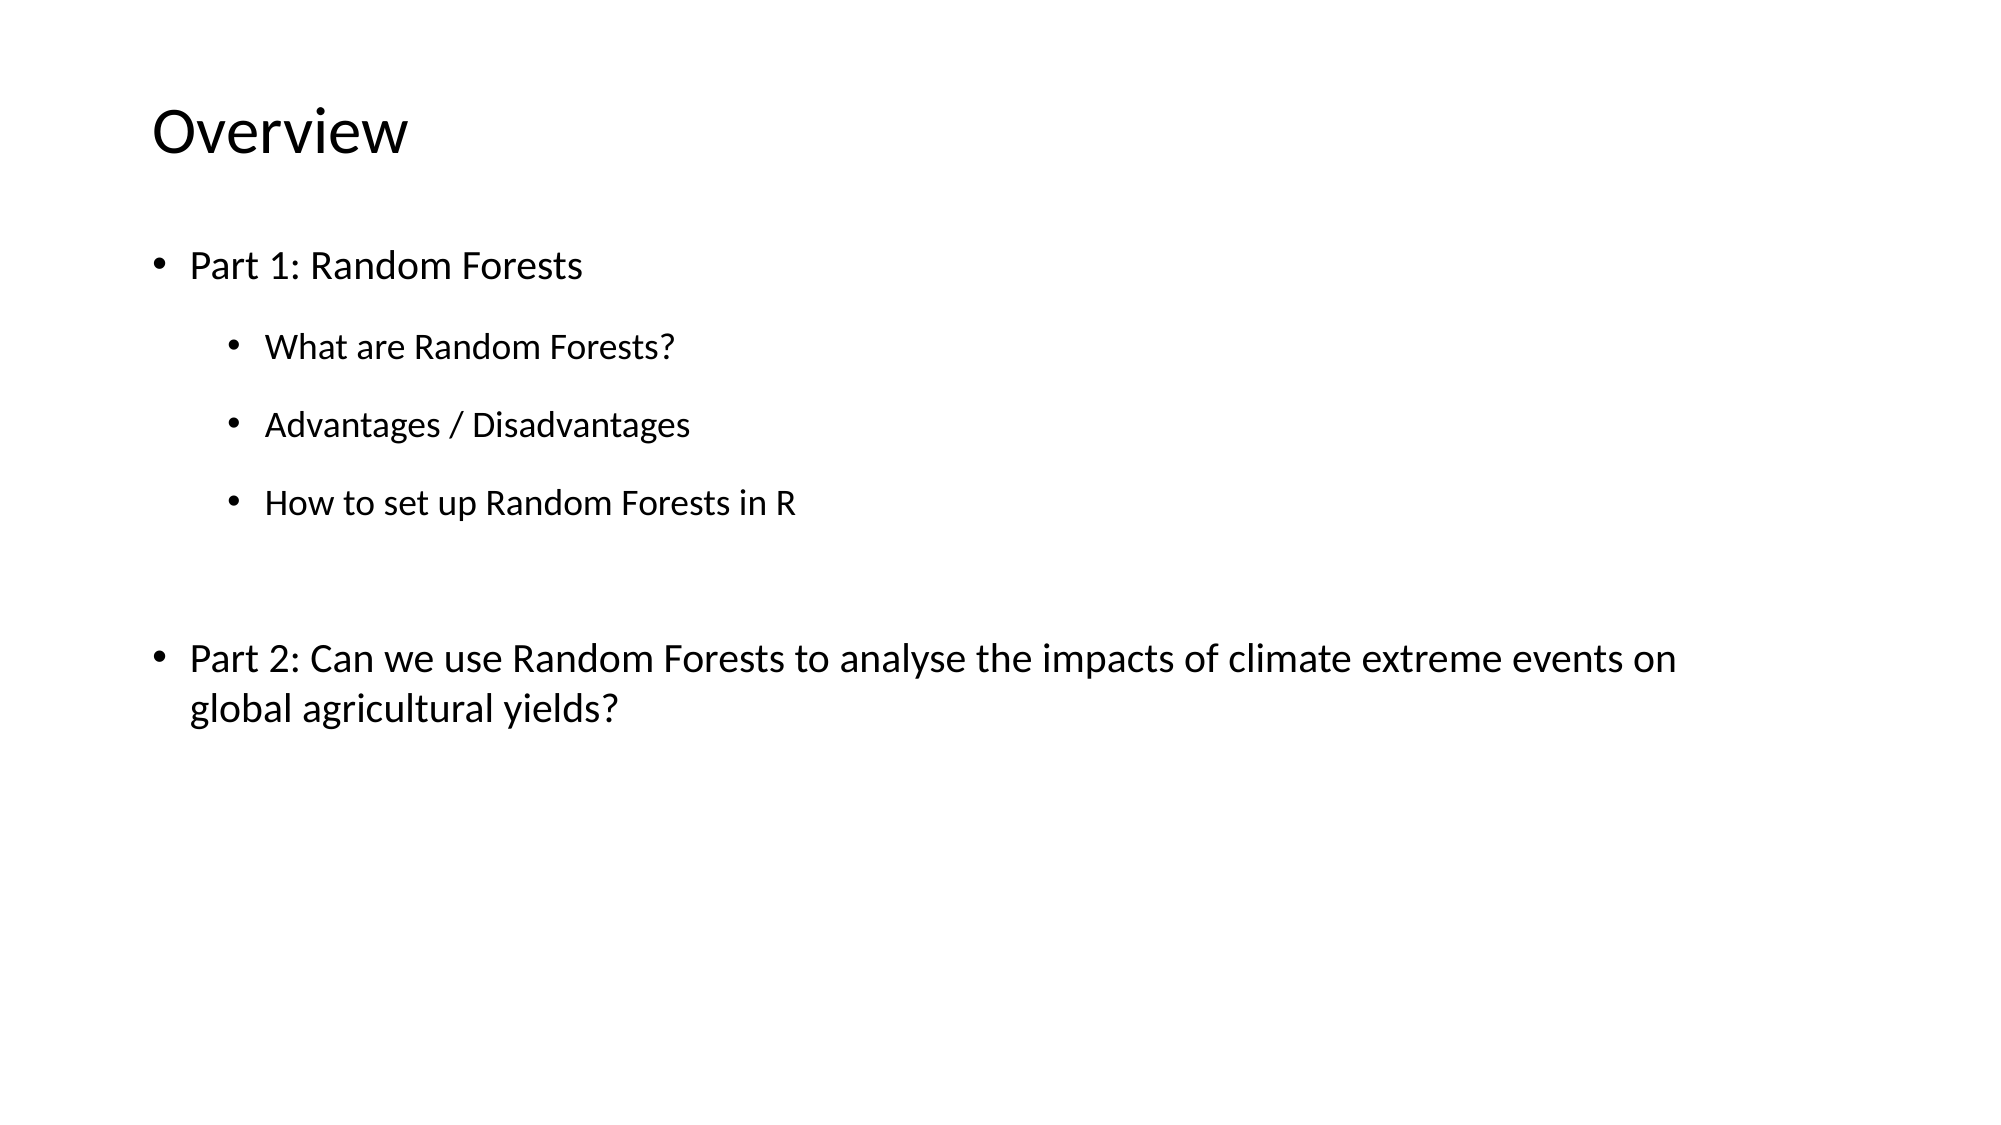

# Overview
Part 1: Random Forests
What are Random Forests?
Advantages / Disadvantages
How to set up Random Forests in R

Part 2: Can we use Random Forests to analyse the impacts of climate extreme events on global agricultural yields?